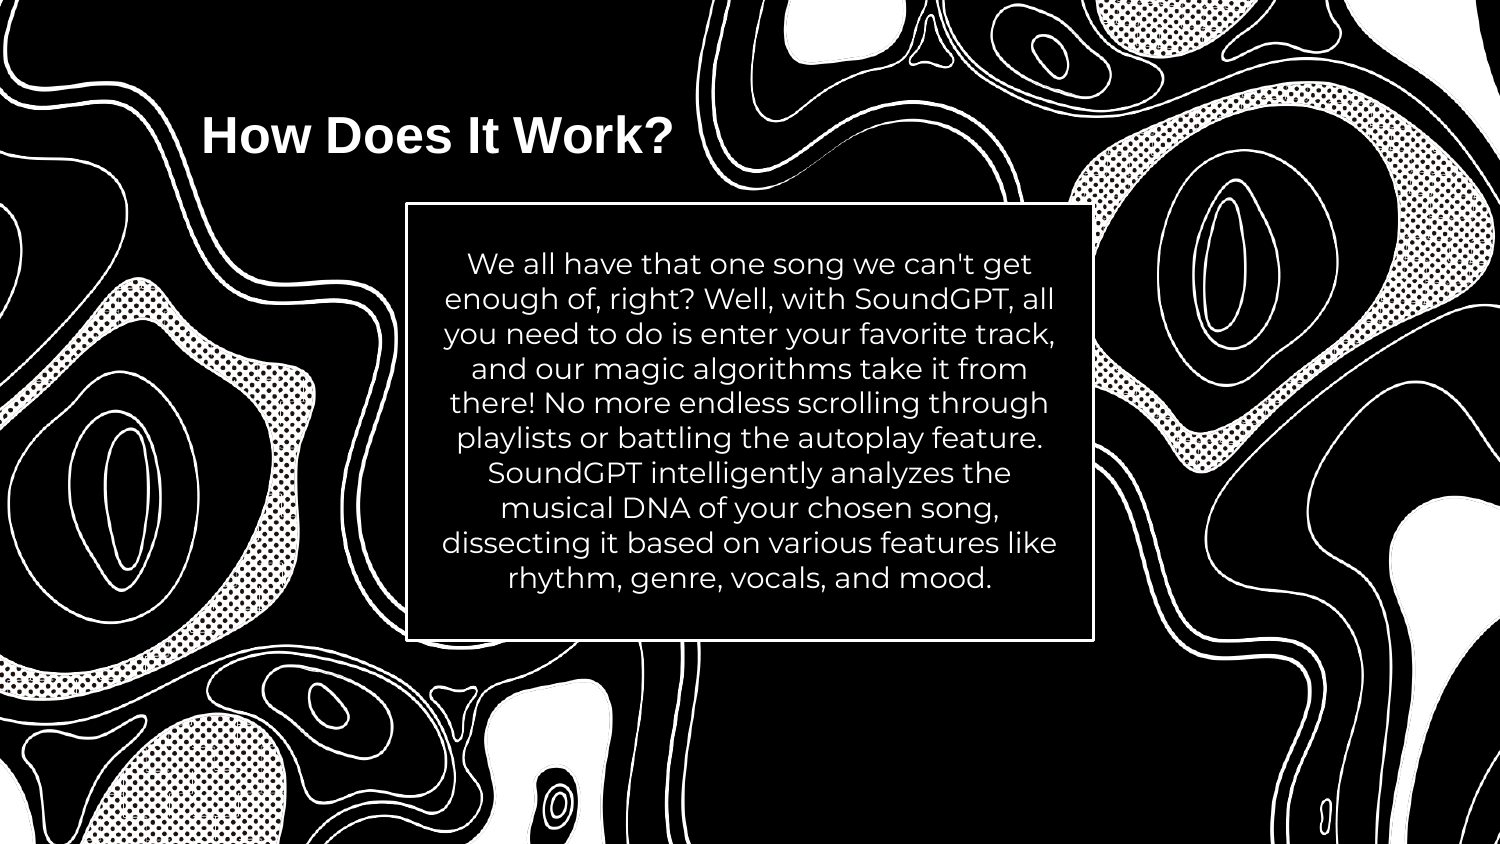

How Does It Work?
We all have that one song we can't get enough of, right? Well, with SoundGPT, all you need to do is enter your favorite track, and our magic algorithms take it from there! No more endless scrolling through playlists or battling the autoplay feature. SoundGPT intelligently analyzes the musical DNA of your chosen song, dissecting it based on various features like rhythm, genre, vocals, and mood.